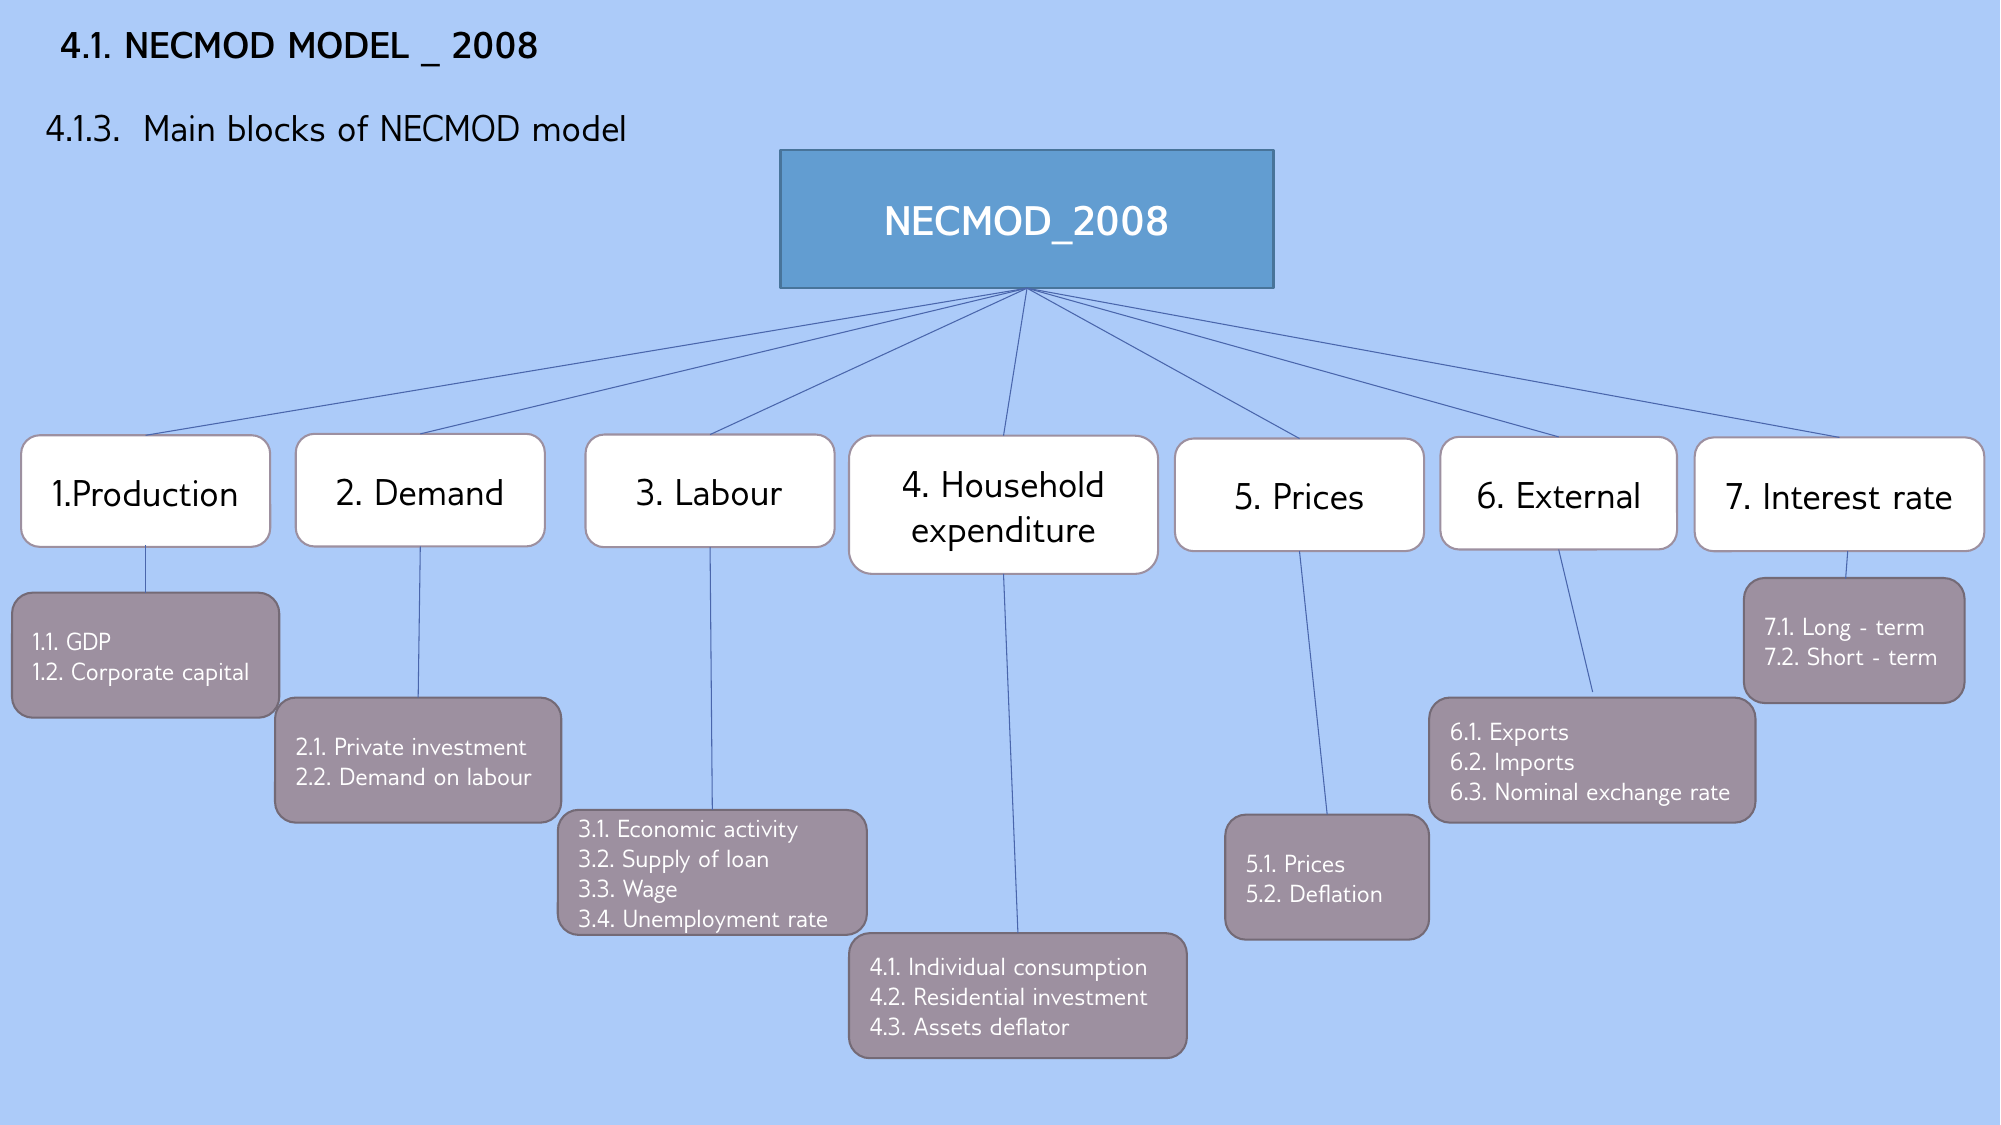

4.1. NECMOD MODEL _ 2008
4.1.3.  Main blocks of NECMOD model
NECMOD_2008
2. Demand
3. Labour
1.Production
4. Household expenditure
6. External
7. Interest rate
5. Prices
7.1. Long - term
7.2. Short - term
1.1. GDP
1.2. Corporate capital
2.1. Private investment
2.2. Demand on labour
6.1. Exports
6.2. Imports
6.3. Nominal exchange rate
3.1. Economic activity
3.2. Supply of loan
3.3. Wage
3.4. Unemployment rate
5.1. Prices
5.2. Deflation
4.1. Individual consumption
4.2. Residential investment
4.3. Assets deflator